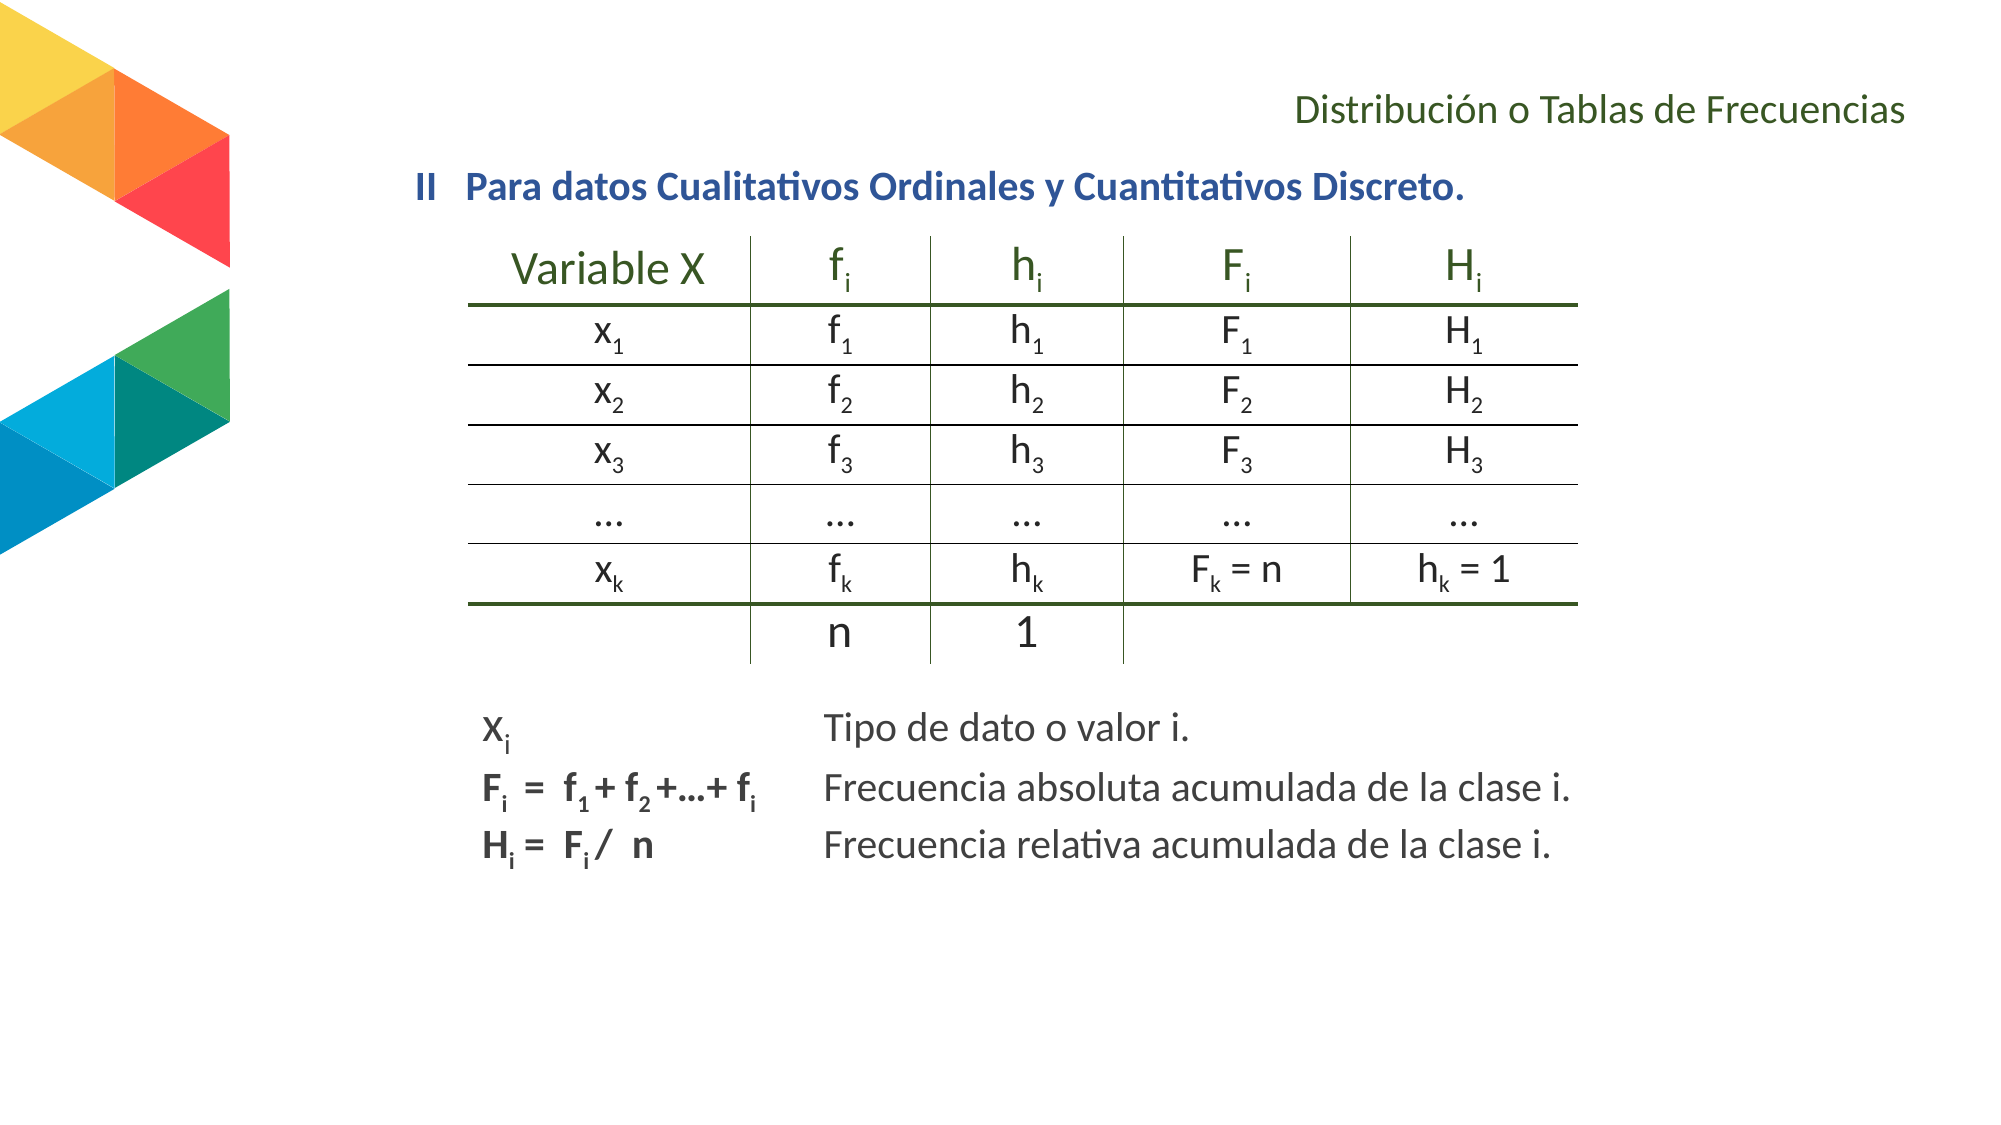

# Distribución o Tablas de Frecuencias
II   Para datos Cualitativos Ordinales y Cuantitativos Discreto.
| Variable X | fi | hi | Fi | Hi |
| --- | --- | --- | --- | --- |
| x1 | f1 | h1 | F1 | H1 |
| x2 | f2 | h2 | F2 | H2 |
| x3 | f3 | h3 | F3 | H3 |
| … | … | … | … | … |
| xk | fk | hk | Fk = n | hk = 1 |
|  | n | 1 |  |  |
xi	Tipo de dato o valor i.
Fi   =  f1 + f2 +…+ fi	Frecuencia absoluta acumulada de la clase i.
Hi =  Fi /  n   	Frecuencia relativa acumulada de la clase i.